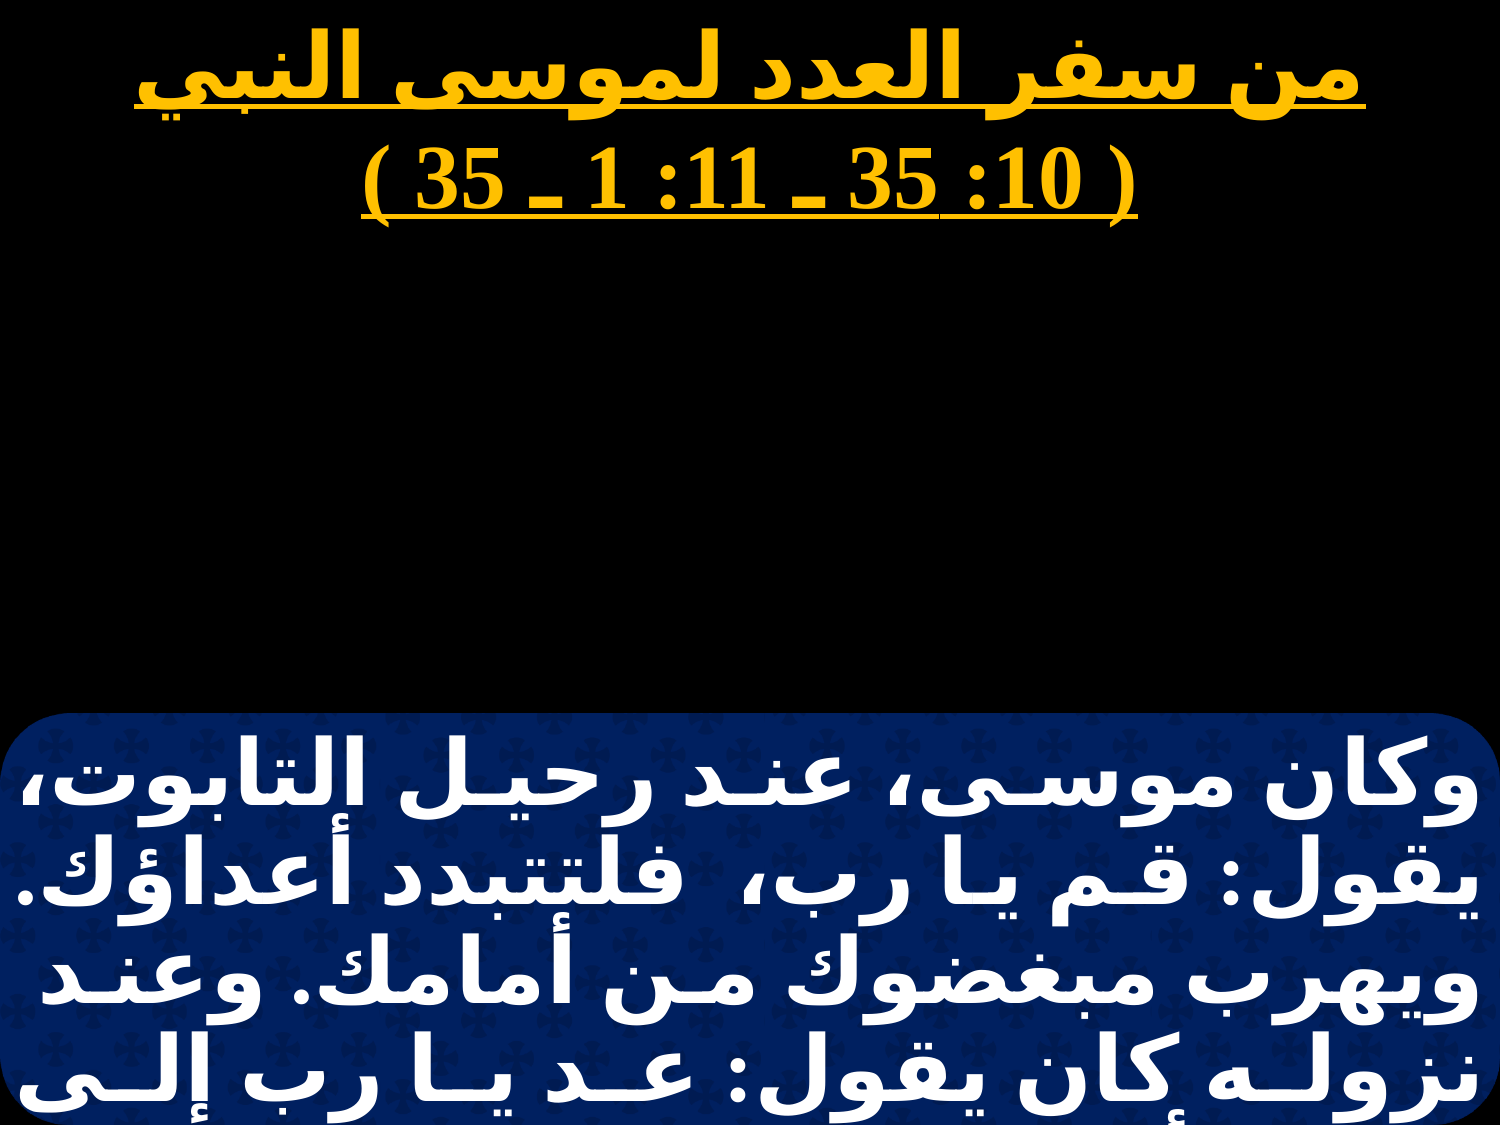

من سفر العدد لموسى النبي
( 10: 35 ـ 11: 1 ـ 35 )
# نبوات 5 الثلاثاء
وكان موسى، عند رحيل التابوت، يقول: قم يا رب،  فلتتبدد أعداؤك. ويهرب مبغضوك من أمامك. وعند  نزوله كان يقول: عد يا رب إلى ربوات ألوف  إسرائيل. وكان الشعب كالمتذمرين على مسامع